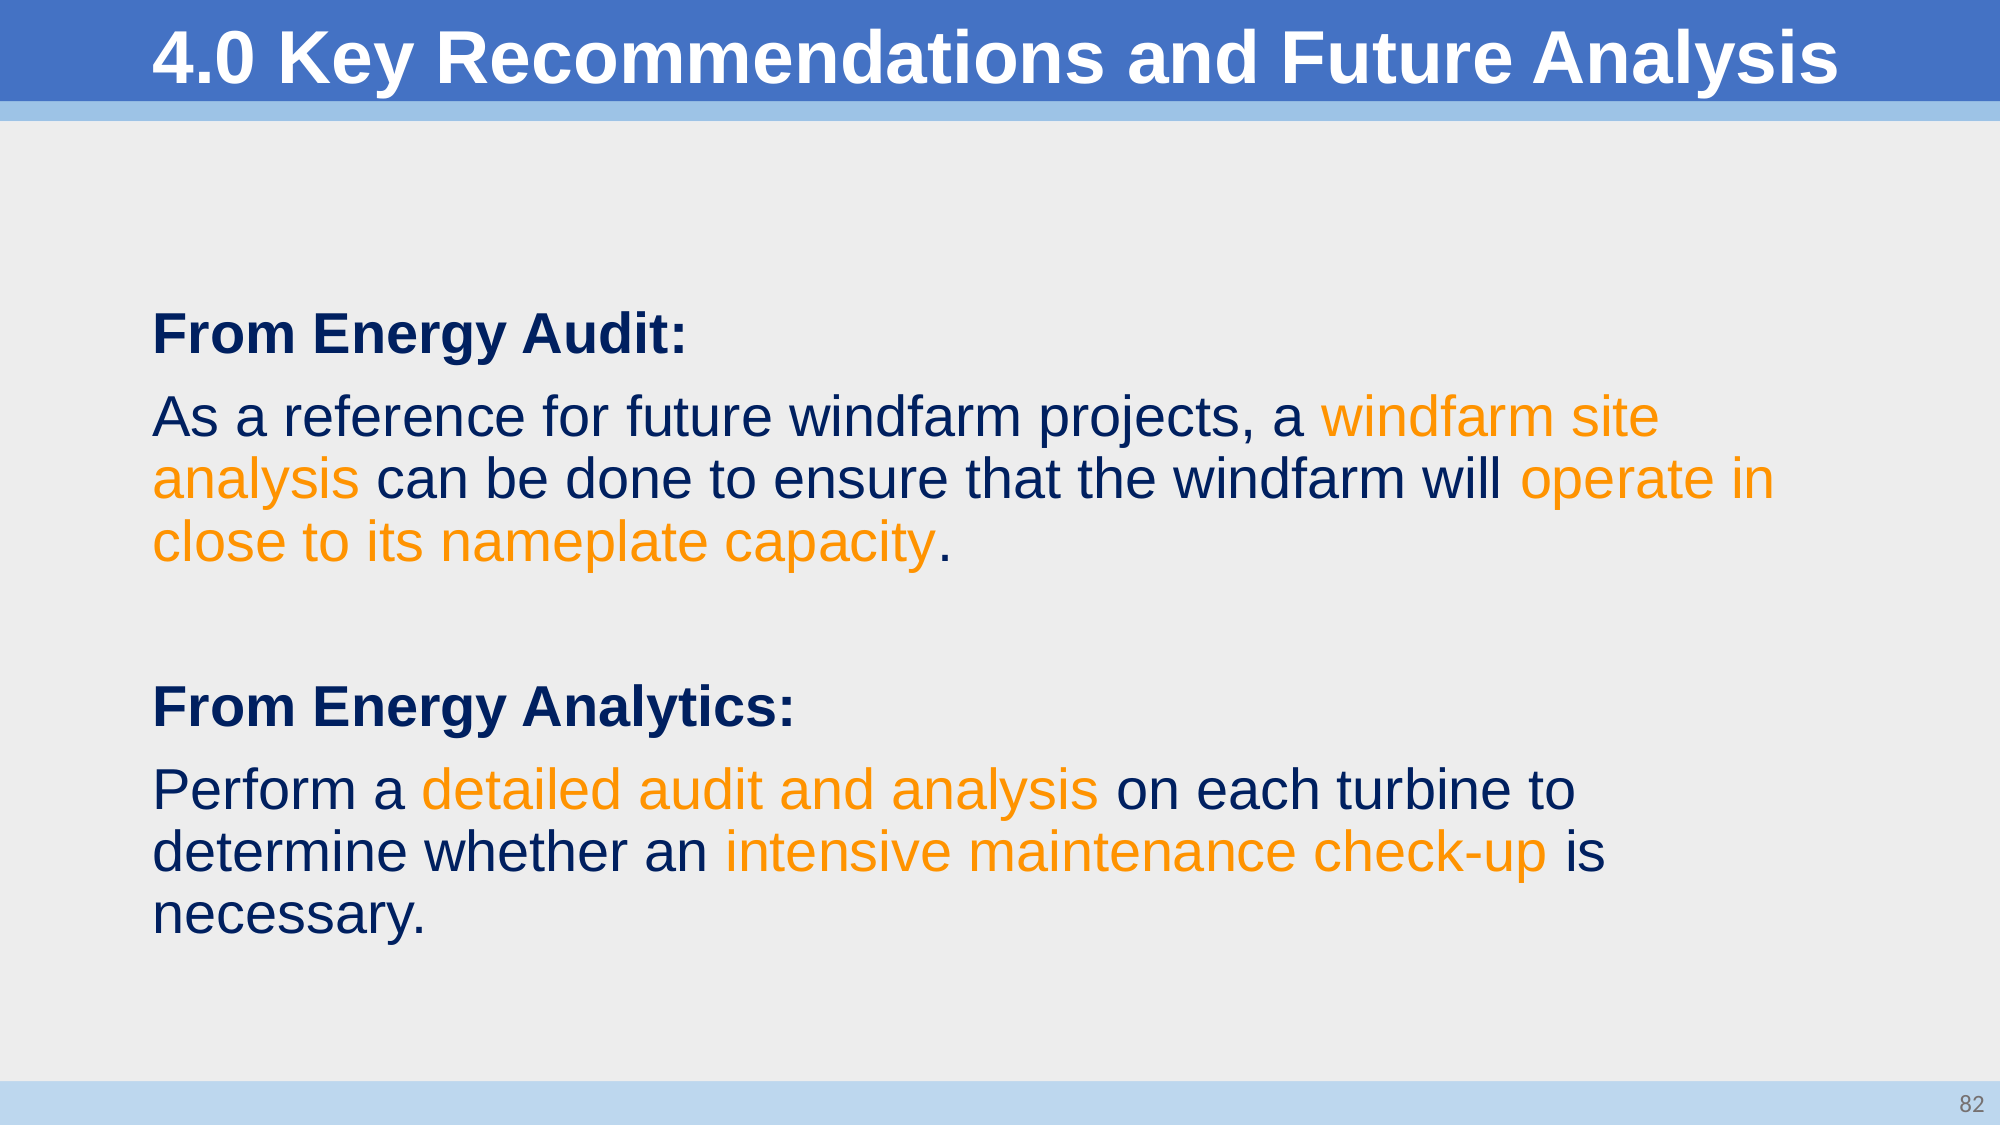

# 4.0 Key Recommendations and Future Analysis

From Energy Audit:
As a reference for future windfarm projects, a windfarm site analysis can be done to ensure that the windfarm will operate in close to its nameplate capacity.

From Energy Analytics:
Perform a detailed audit and analysis on each turbine to determine whether an intensive maintenance check-up is necessary.

82